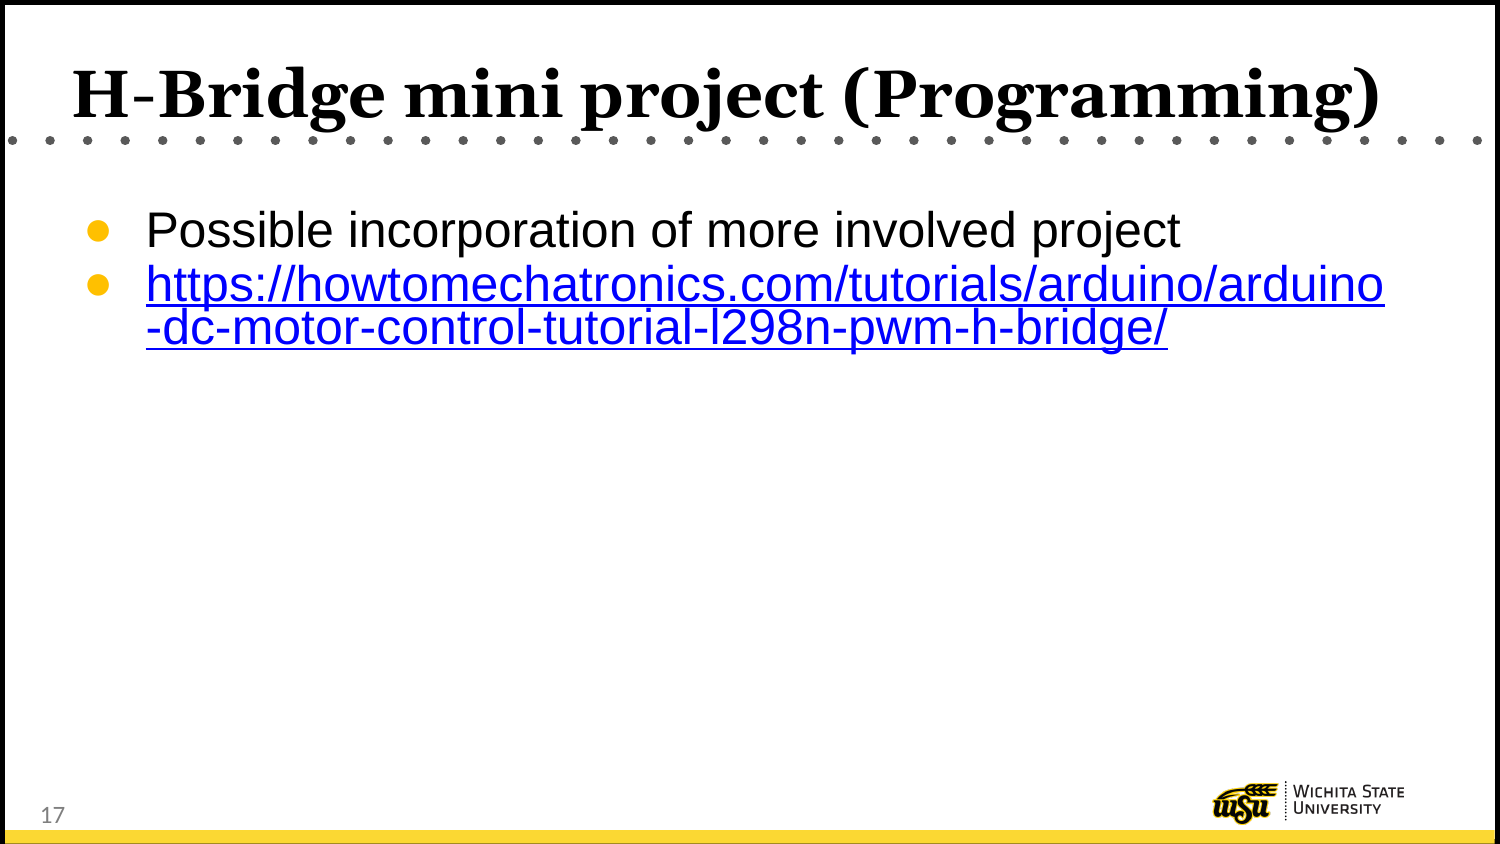

# H-Bridge mini project (Programming)
Possible incorporation of more involved project
https://howtomechatronics.com/tutorials/arduino/arduino-dc-motor-control-tutorial-l298n-pwm-h-bridge/